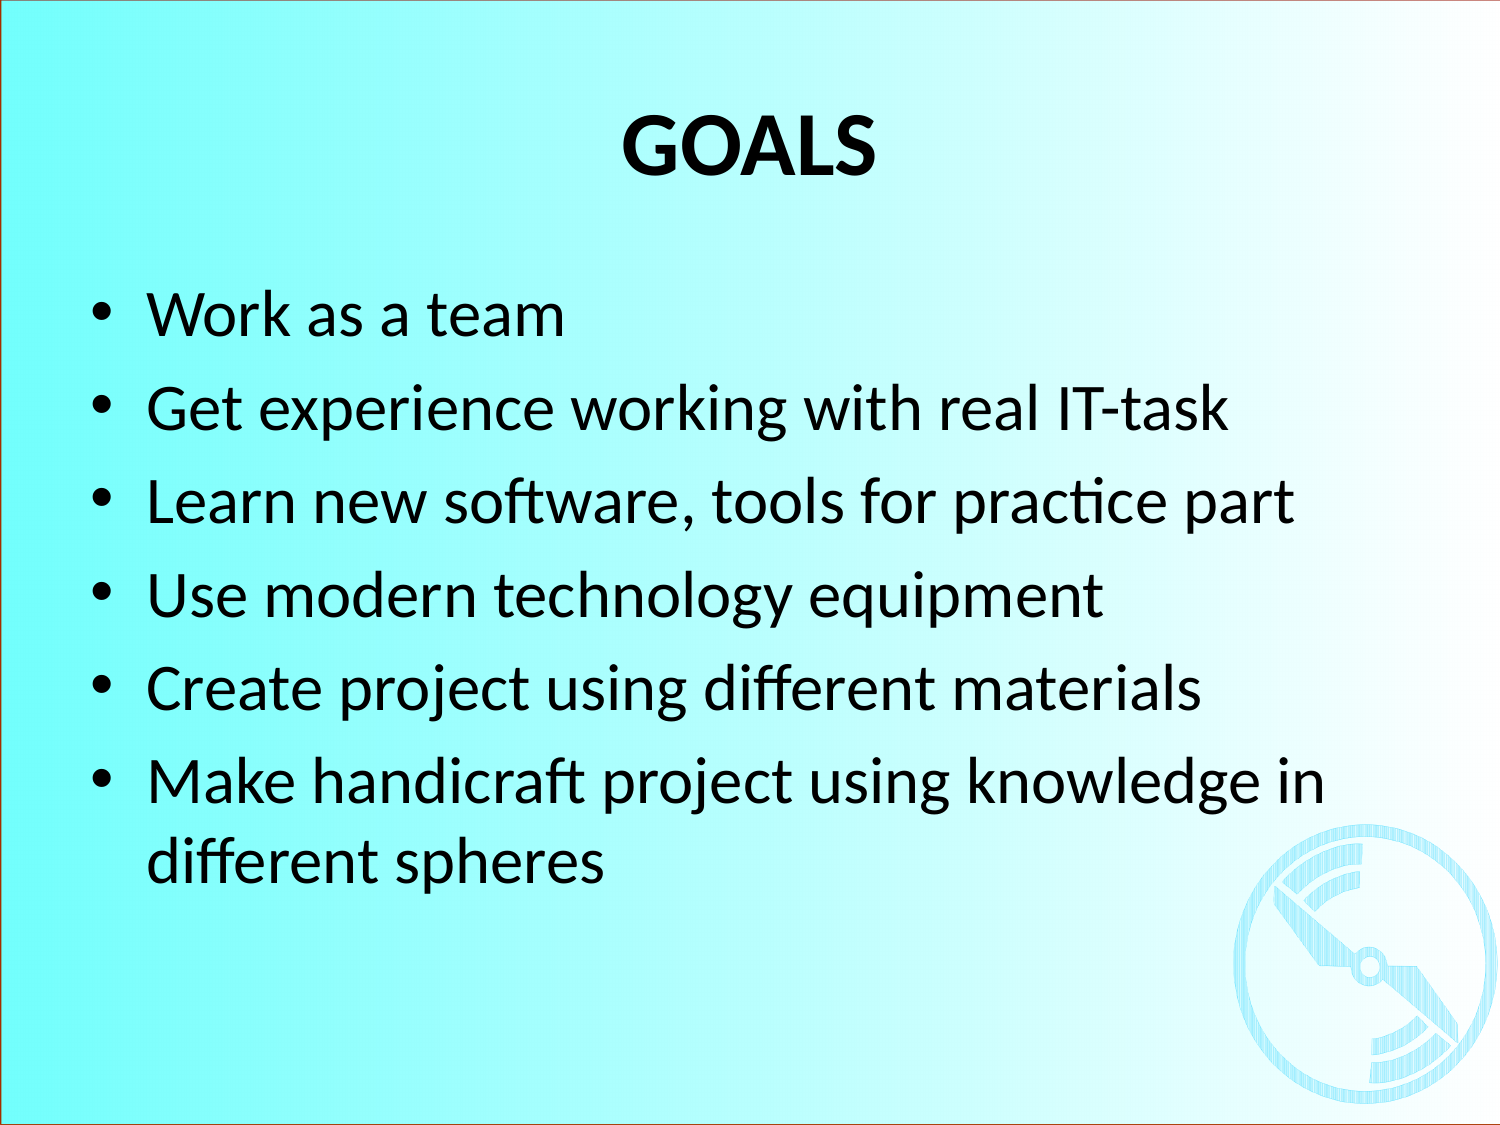

# GOALS
Work as a team
Get experience working with real IT-task
Learn new software, tools for practice part
Use modern technology equipment
Create project using different materials
Make handicraft project using knowledge in different spheres